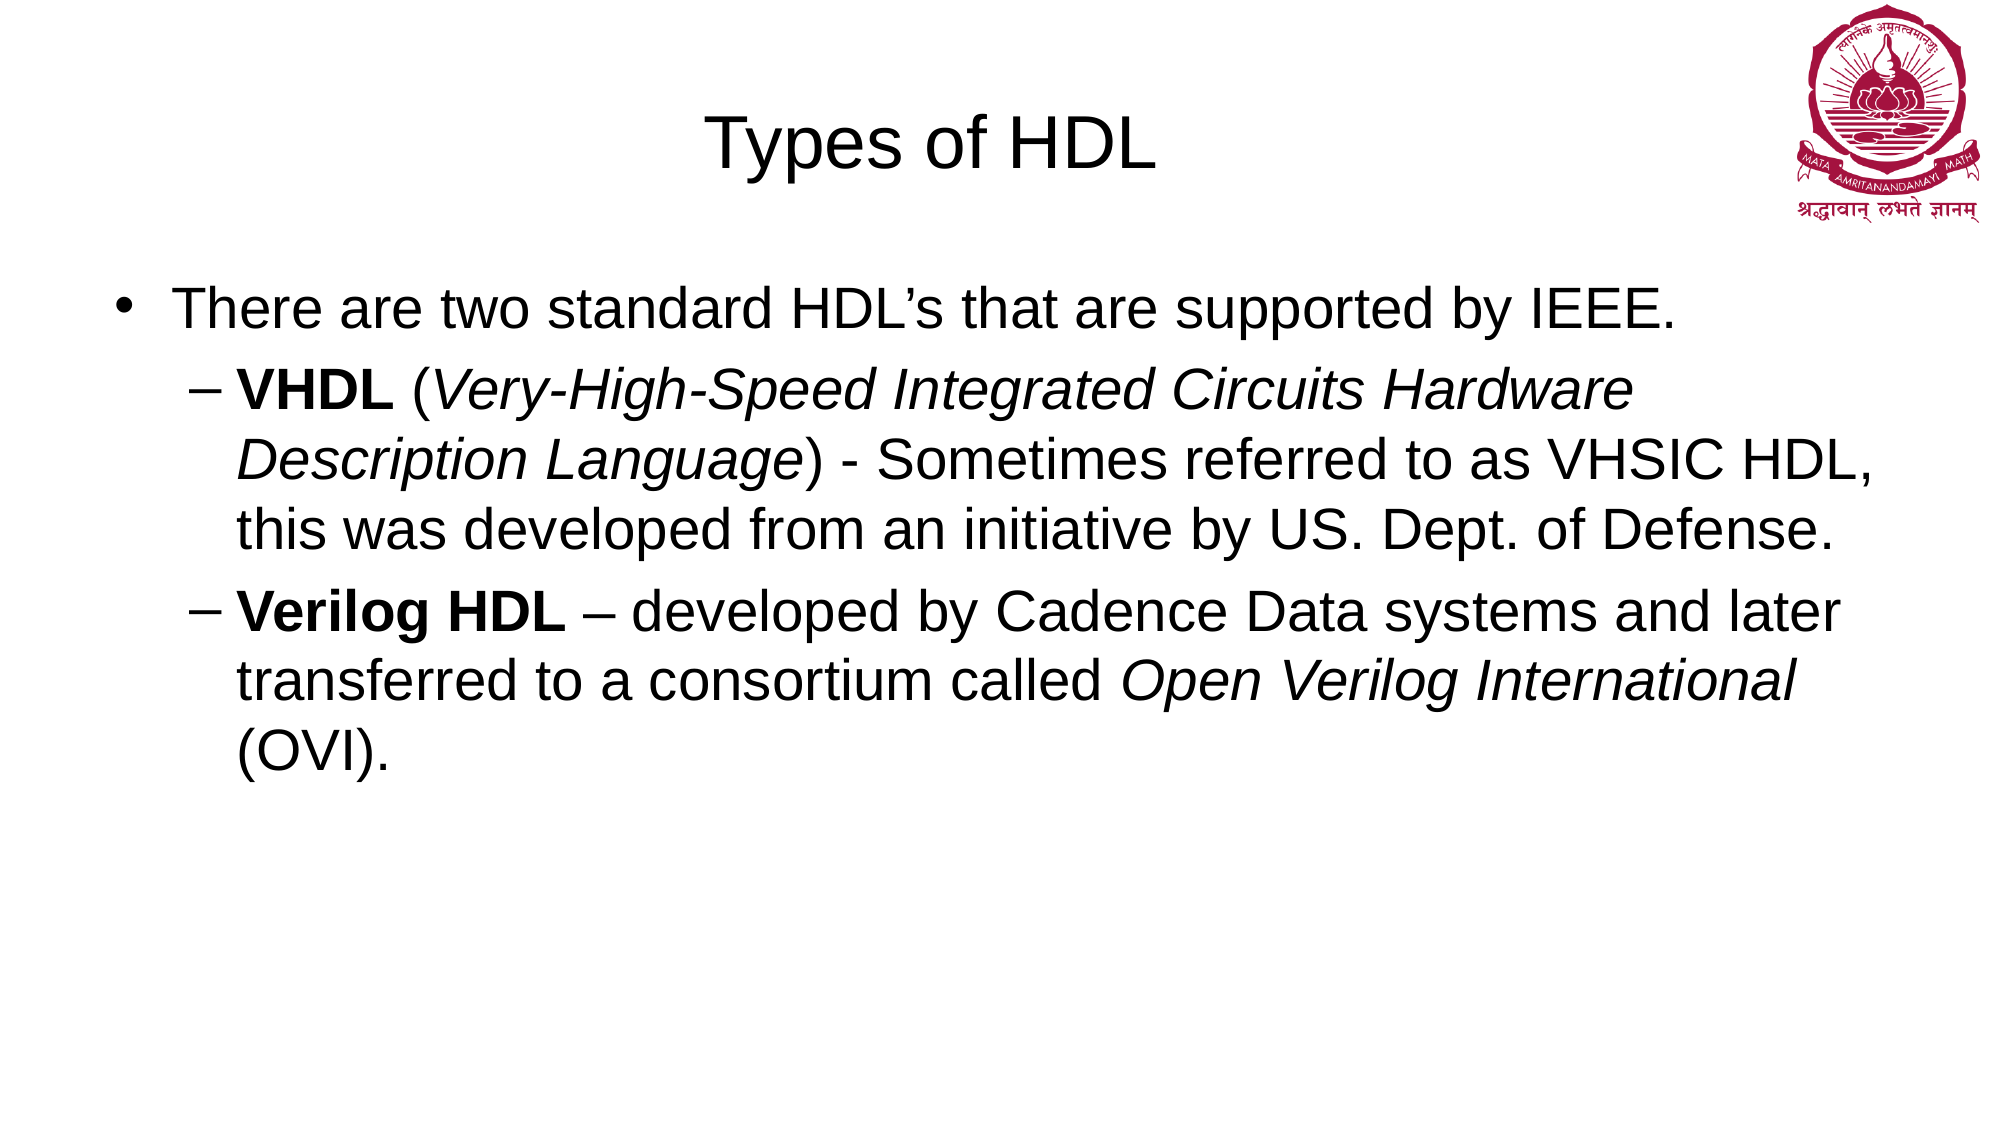

# Types of HDL
There are two standard HDL’s that are supported by IEEE.
VHDL (Very-High-Speed Integrated Circuits Hardware Description Language) - Sometimes referred to as VHSIC HDL, this was developed from an initiative by US. Dept. of Defense.
Verilog HDL – developed by Cadence Data systems and later transferred to a consortium called Open Verilog International (OVI).